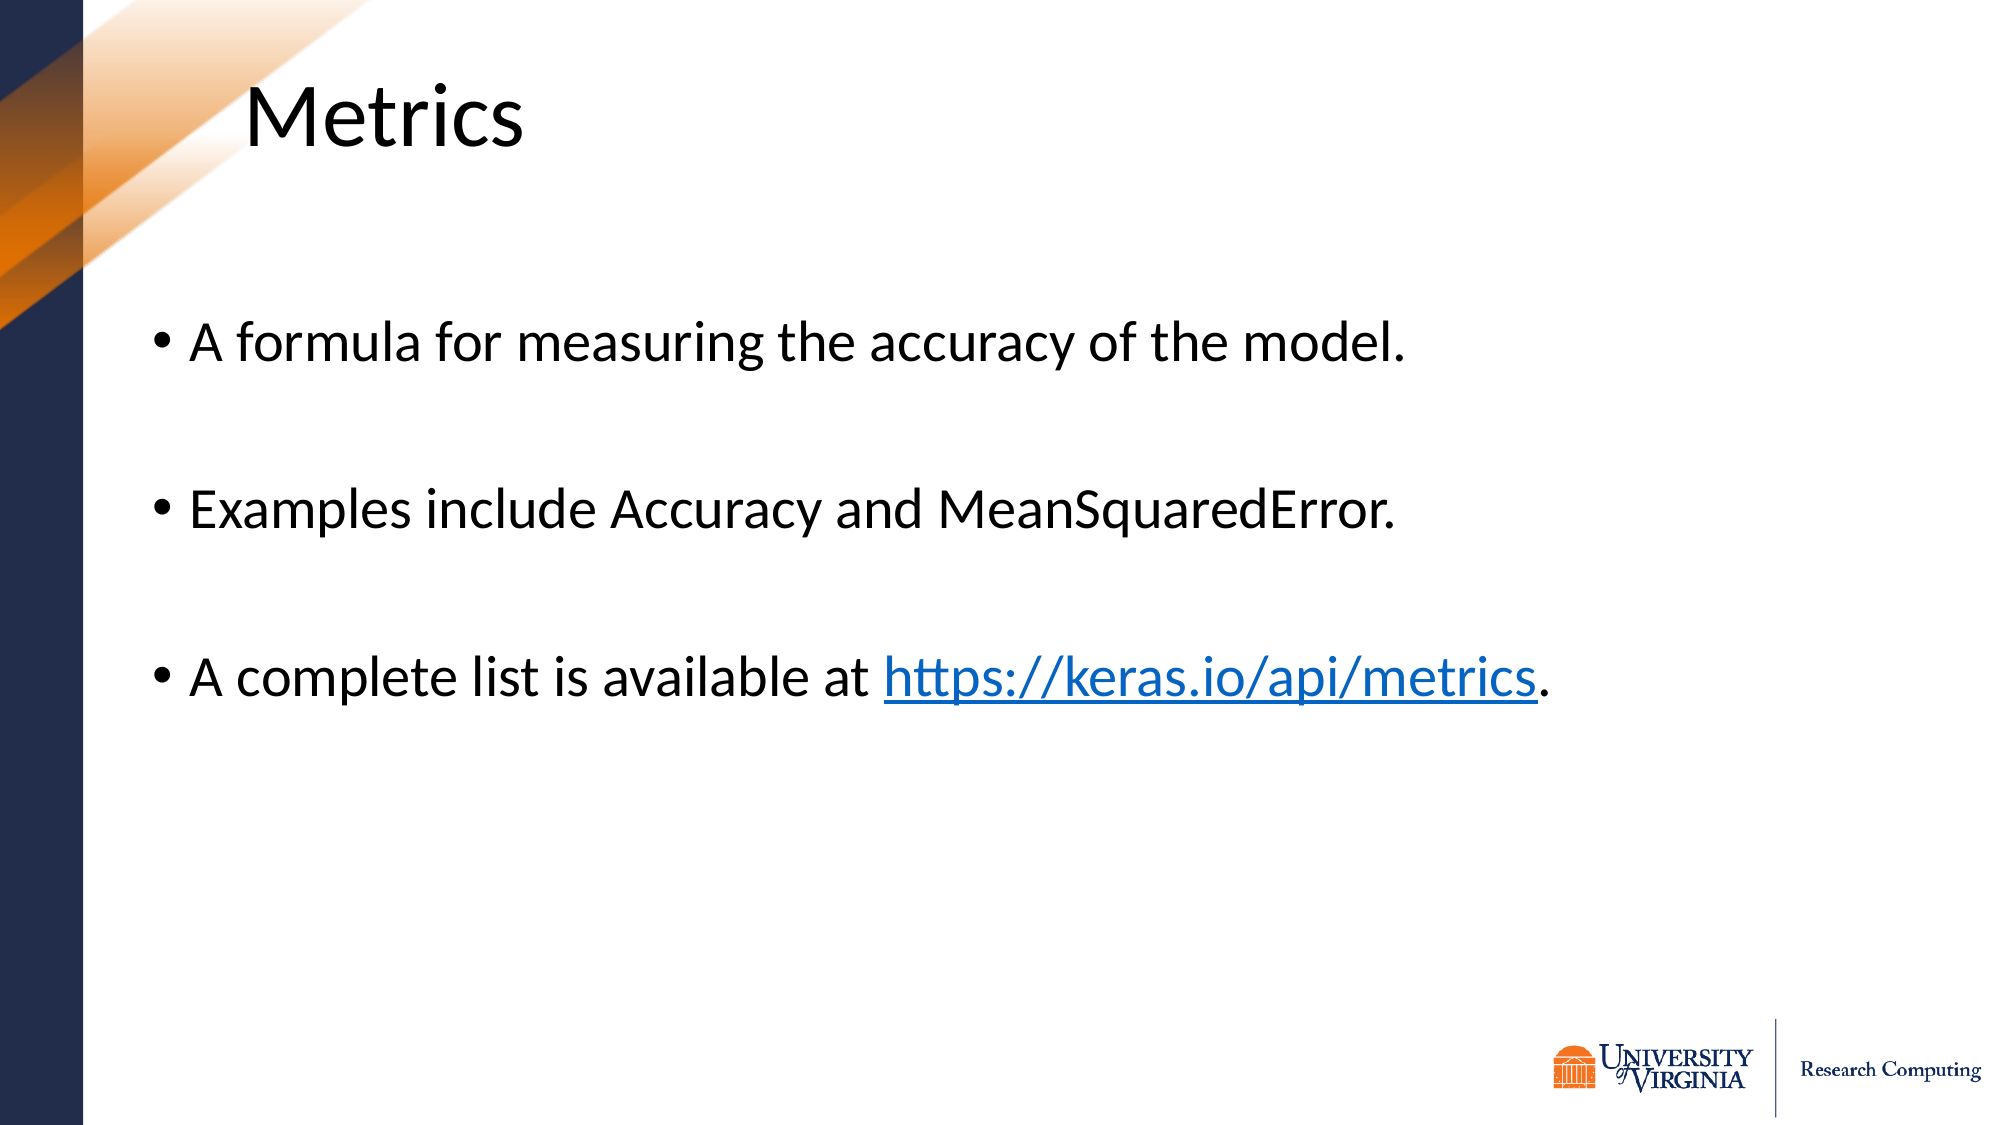

# Metrics
A formula for measuring the accuracy of the model.

Examples include Accuracy and MeanSquaredError.

A complete list is available at https://keras.io/api/metrics.